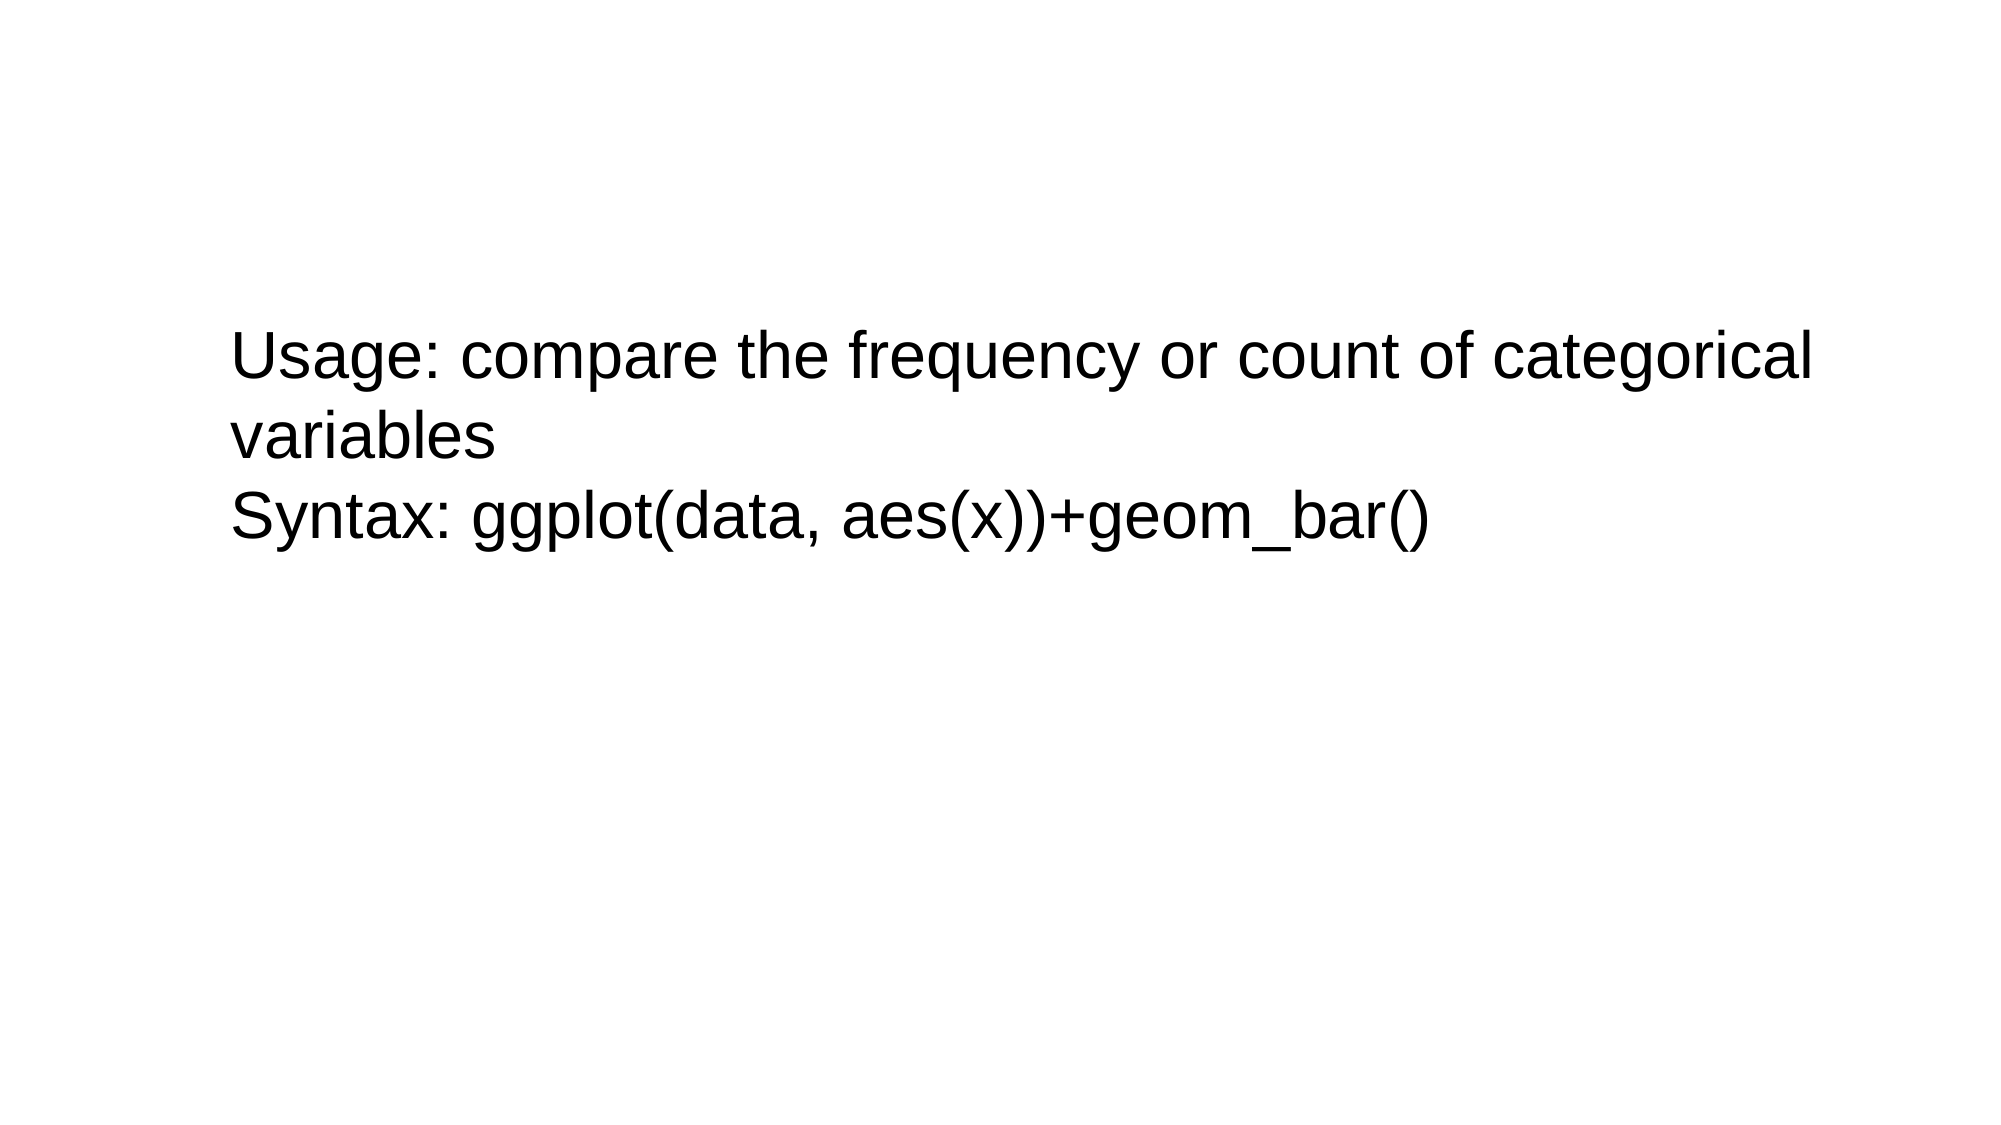

Usage: compare the frequency or count of categorical variables
Syntax: ggplot(data, aes(x))+geom_bar()